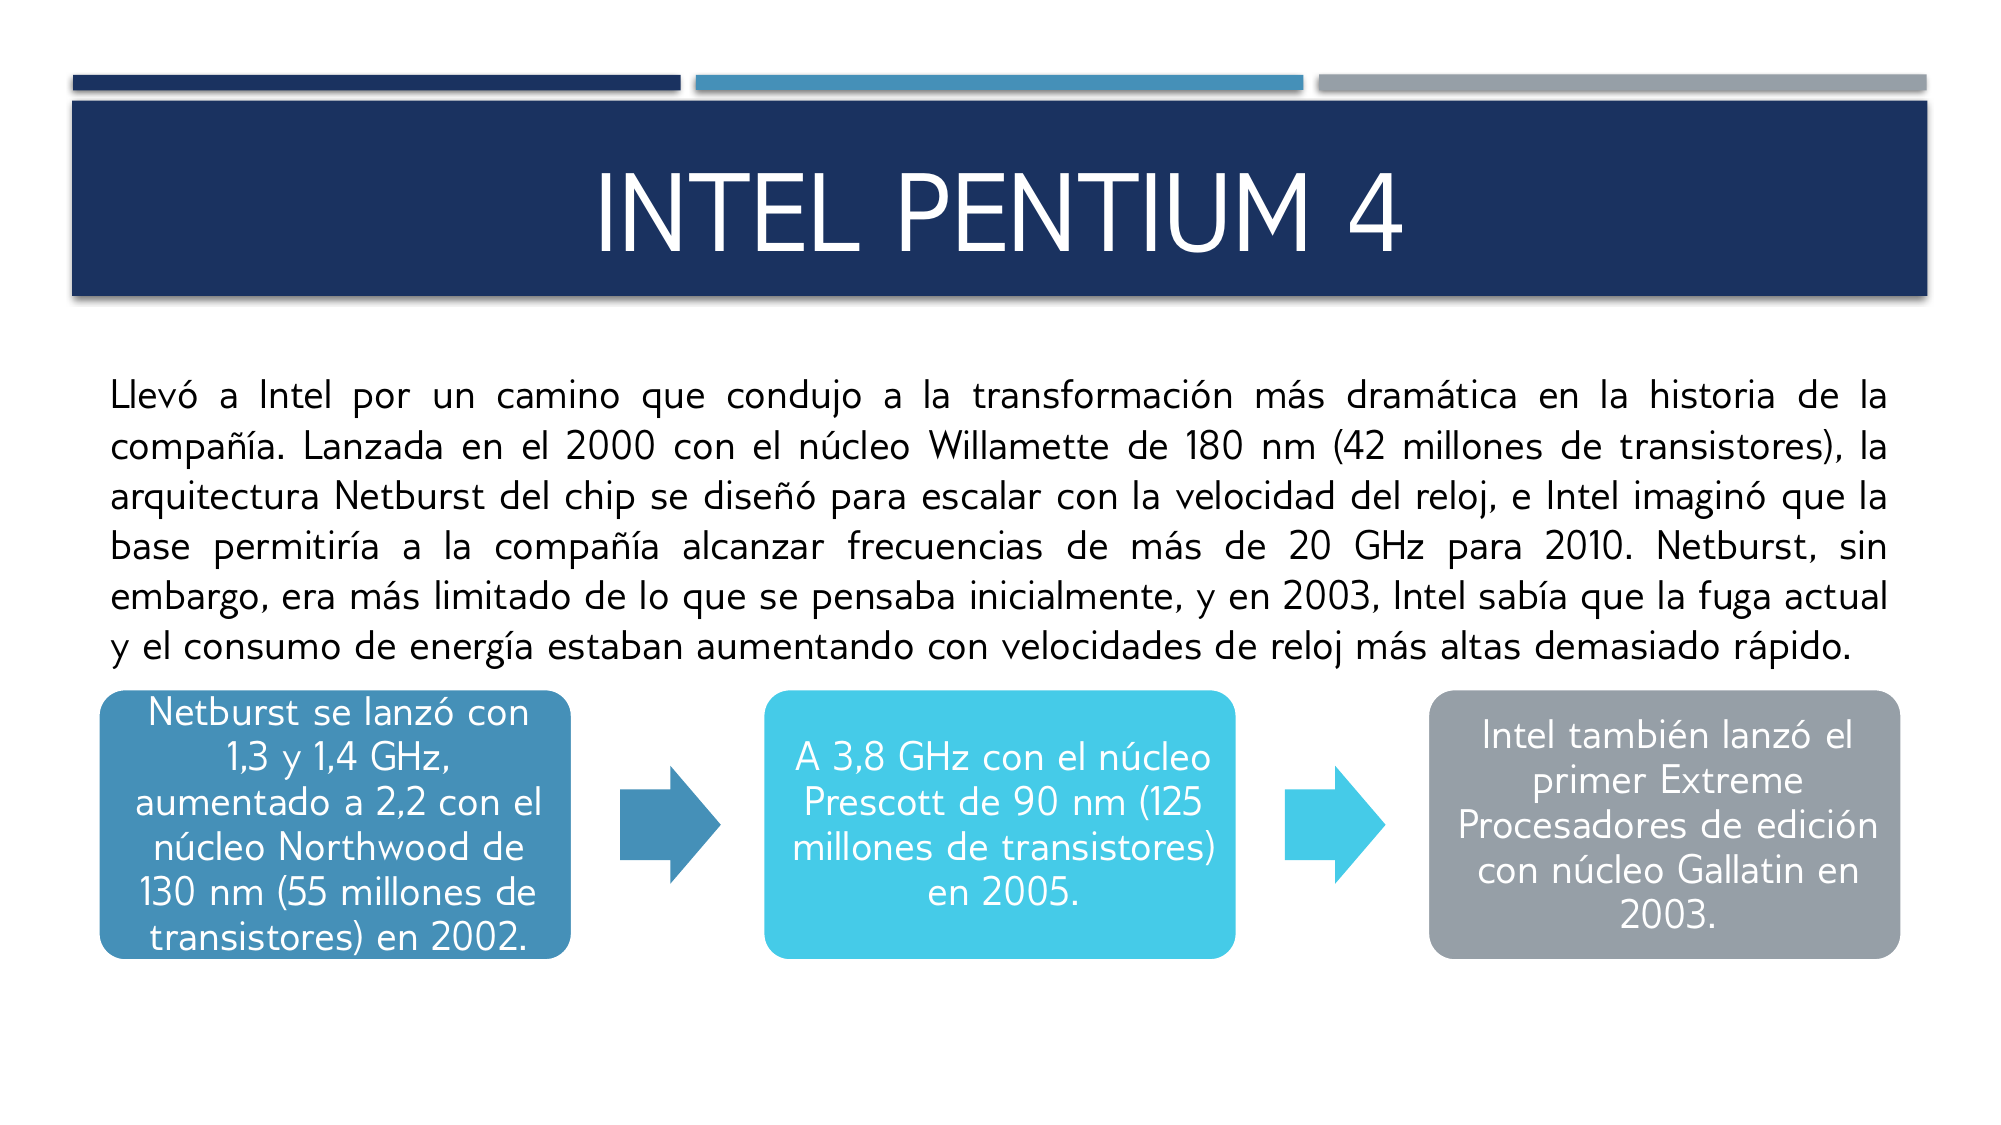

# INTEL Pentium 4
Llevó a Intel por un camino que condujo a la transformación más dramática en la historia de la compañía. Lanzada en el 2000 con el núcleo Willamette de 180 nm (42 millones de transistores), la arquitectura Netburst del chip se diseñó para escalar con la velocidad del reloj, e Intel imaginó que la base permitiría a la compañía alcanzar frecuencias de más de 20 GHz para 2010. Netburst, sin embargo, era más limitado de lo que se pensaba inicialmente, y en 2003, Intel sabía que la fuga actual y el consumo de energía estaban aumentando con velocidades de reloj más altas demasiado rápido.

Netburst se lanzó con 1,3 y 1,4 GHz, aumentado a 2,2 con el núcleo Northwood de 130 nm (55 millones de transistores) en 2002.

A 3,8 GHz con el núcleo Prescott de 90 nm (125 millones de transistores) en 2005.

Intel también lanzó el primer Extreme Procesadores de edición con núcleo Gallatin en 2003.